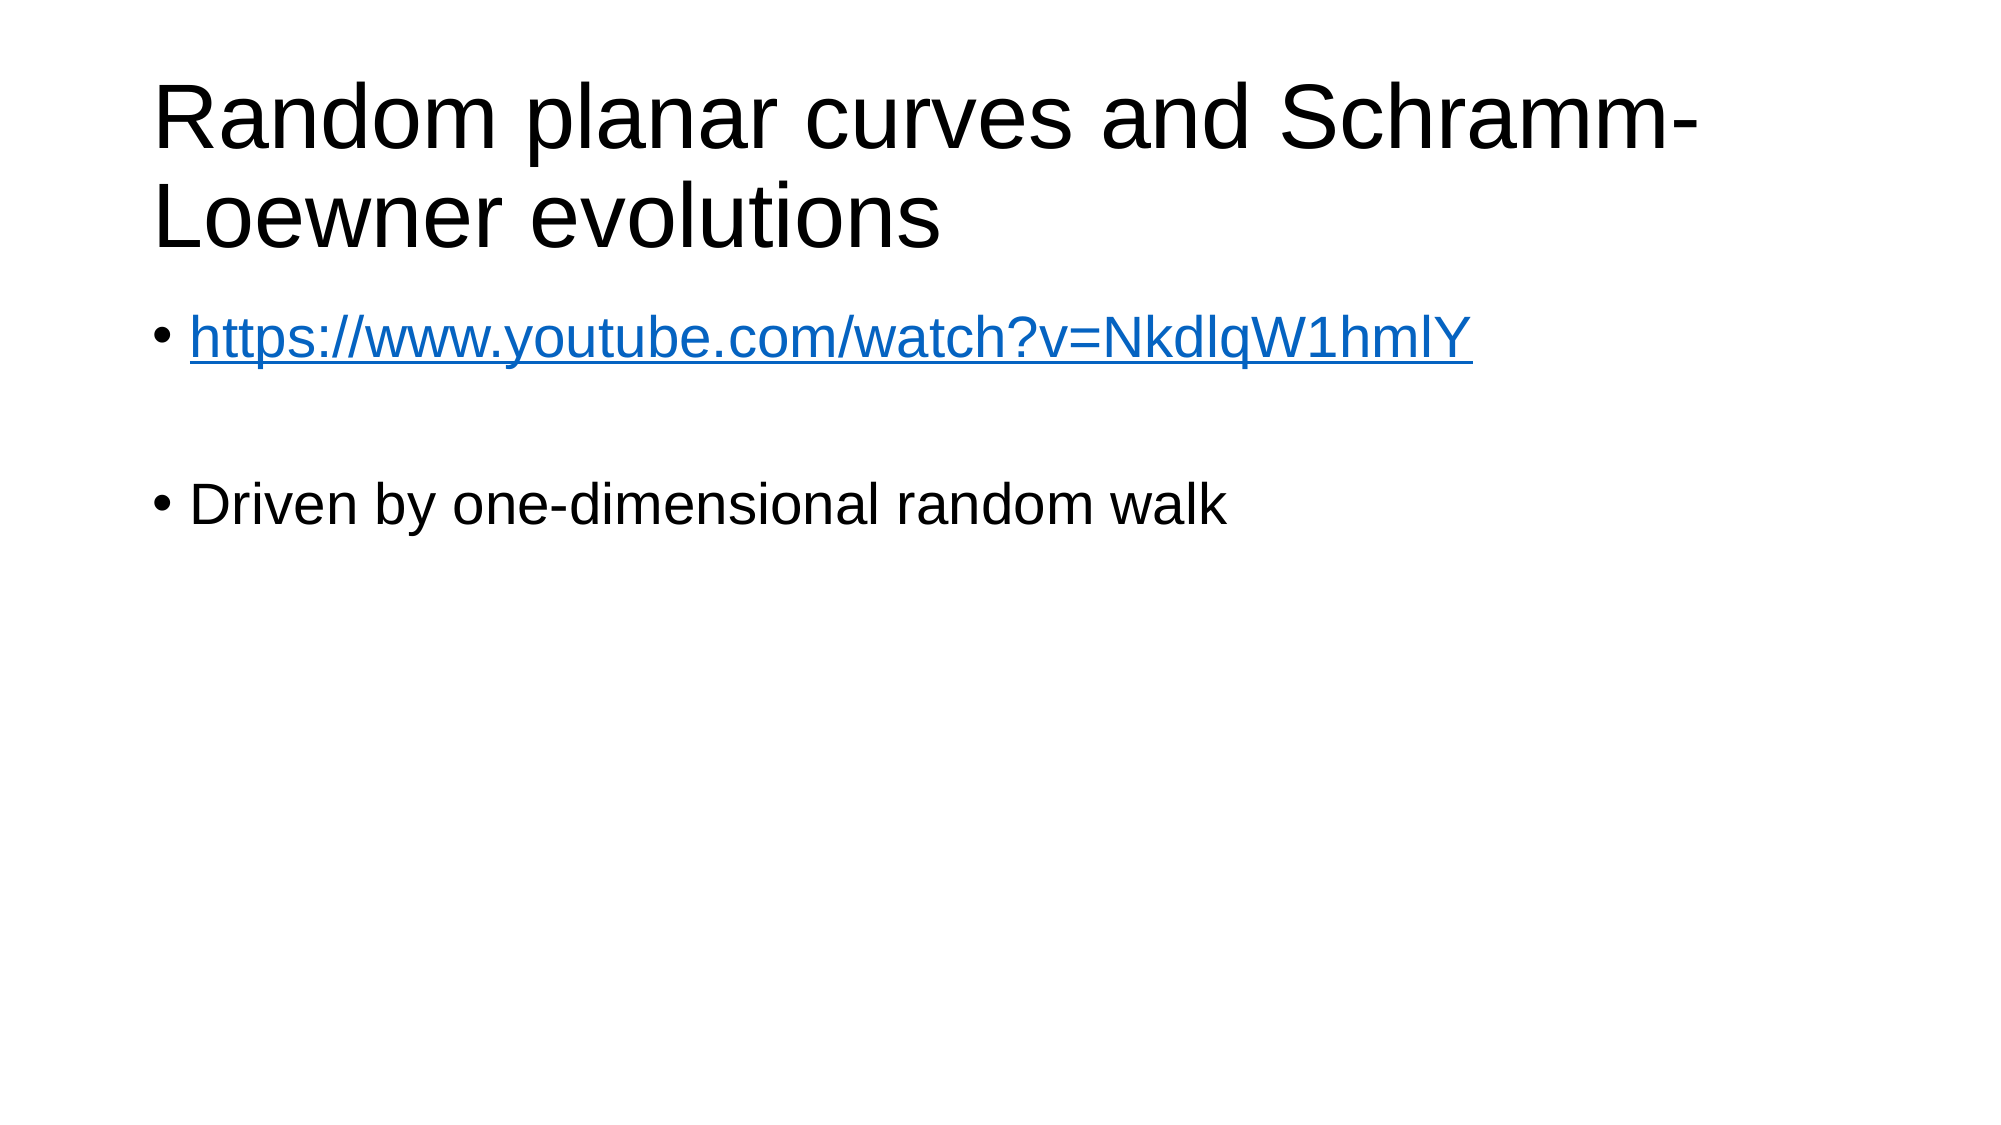

# Random planar curves and Schramm-Loewner evolutions
https://www.youtube.com/watch?v=NkdlqW1hmlY

Driven by one-dimensional random walk